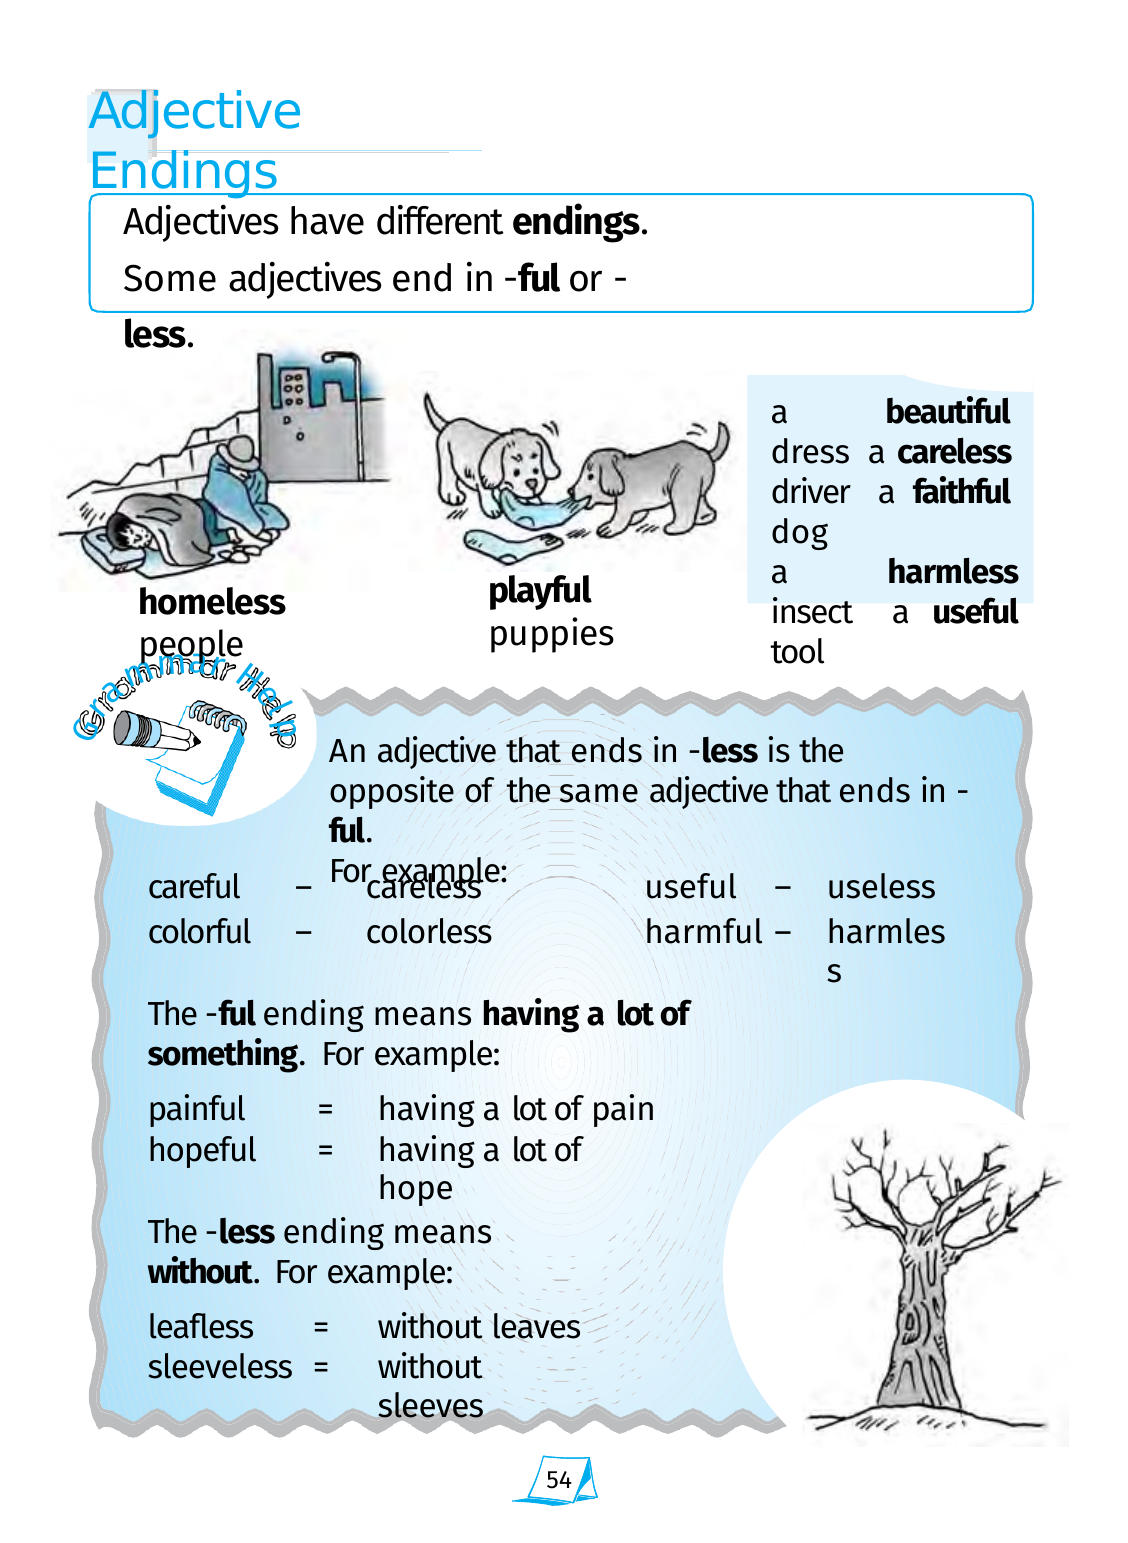

# Adjective Endings

Adjectives have different endings.  Some adjectives end in -ful or -less.

a beautiful dress  a careless driver  a faithful dog
a harmless insect  a useful tool
playful puppies
homeless people

m
a
r
m
H
a
r

e
l
G
p
An adjective that ends in -less is the opposite of  the same adjective that ends in -ful.
For example:
| careful | – careless | useful – | useless |
| --- | --- | --- | --- |
| colorful | – colorless | harmful – | harmless |
The -ful ending means having a lot of something.  For example:

| painful | = | having a lot of pain |
| --- | --- | --- |
| hopeful | = | having a lot of hope |

The -less ending means without.  For example:
| leafless | = | without leaves |
| --- | --- | --- |
| sleeveless | = | without sleeves |
54